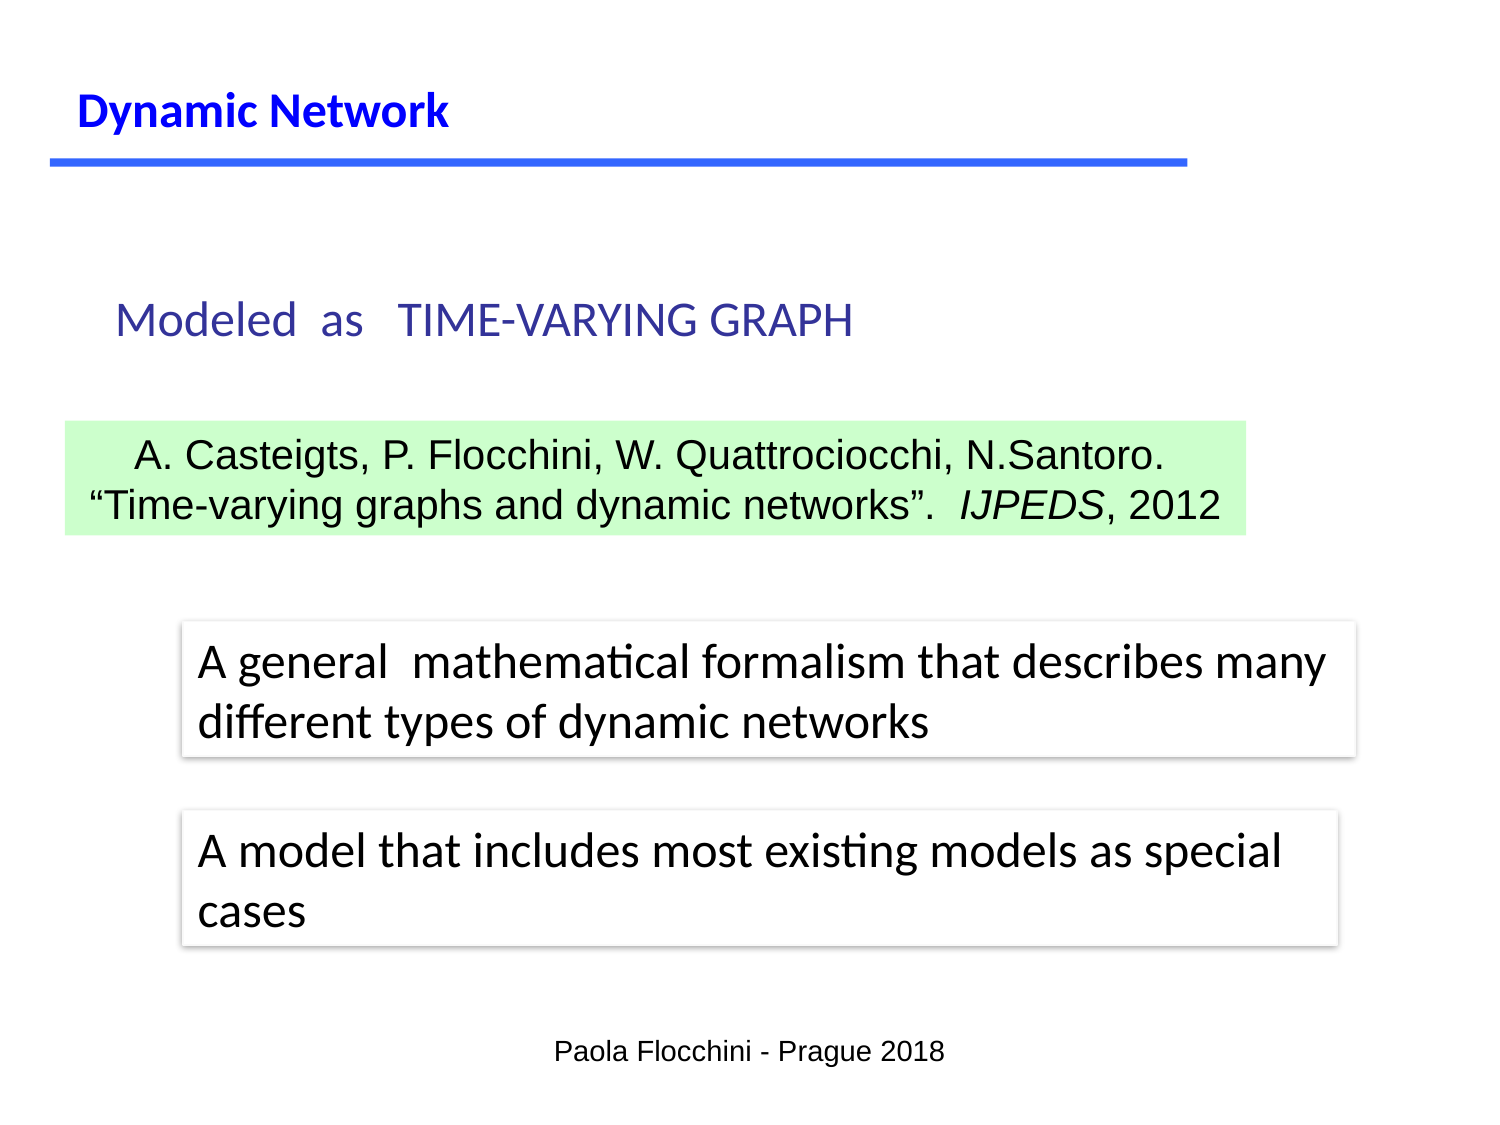

Dynamic Network

Modeled  as   TIME-VARYING GRAPH
A. Casteigts, P. Flocchini, W. Quattrociocchi, N.Santoro.
“Time-varying graphs and dynamic networks”.  IJPEDS, 2012
A general  mathematical formalism that describes many different types of dynamic networks
A model that includes most existing models as special cases
Paola Flocchini - Prague 2018